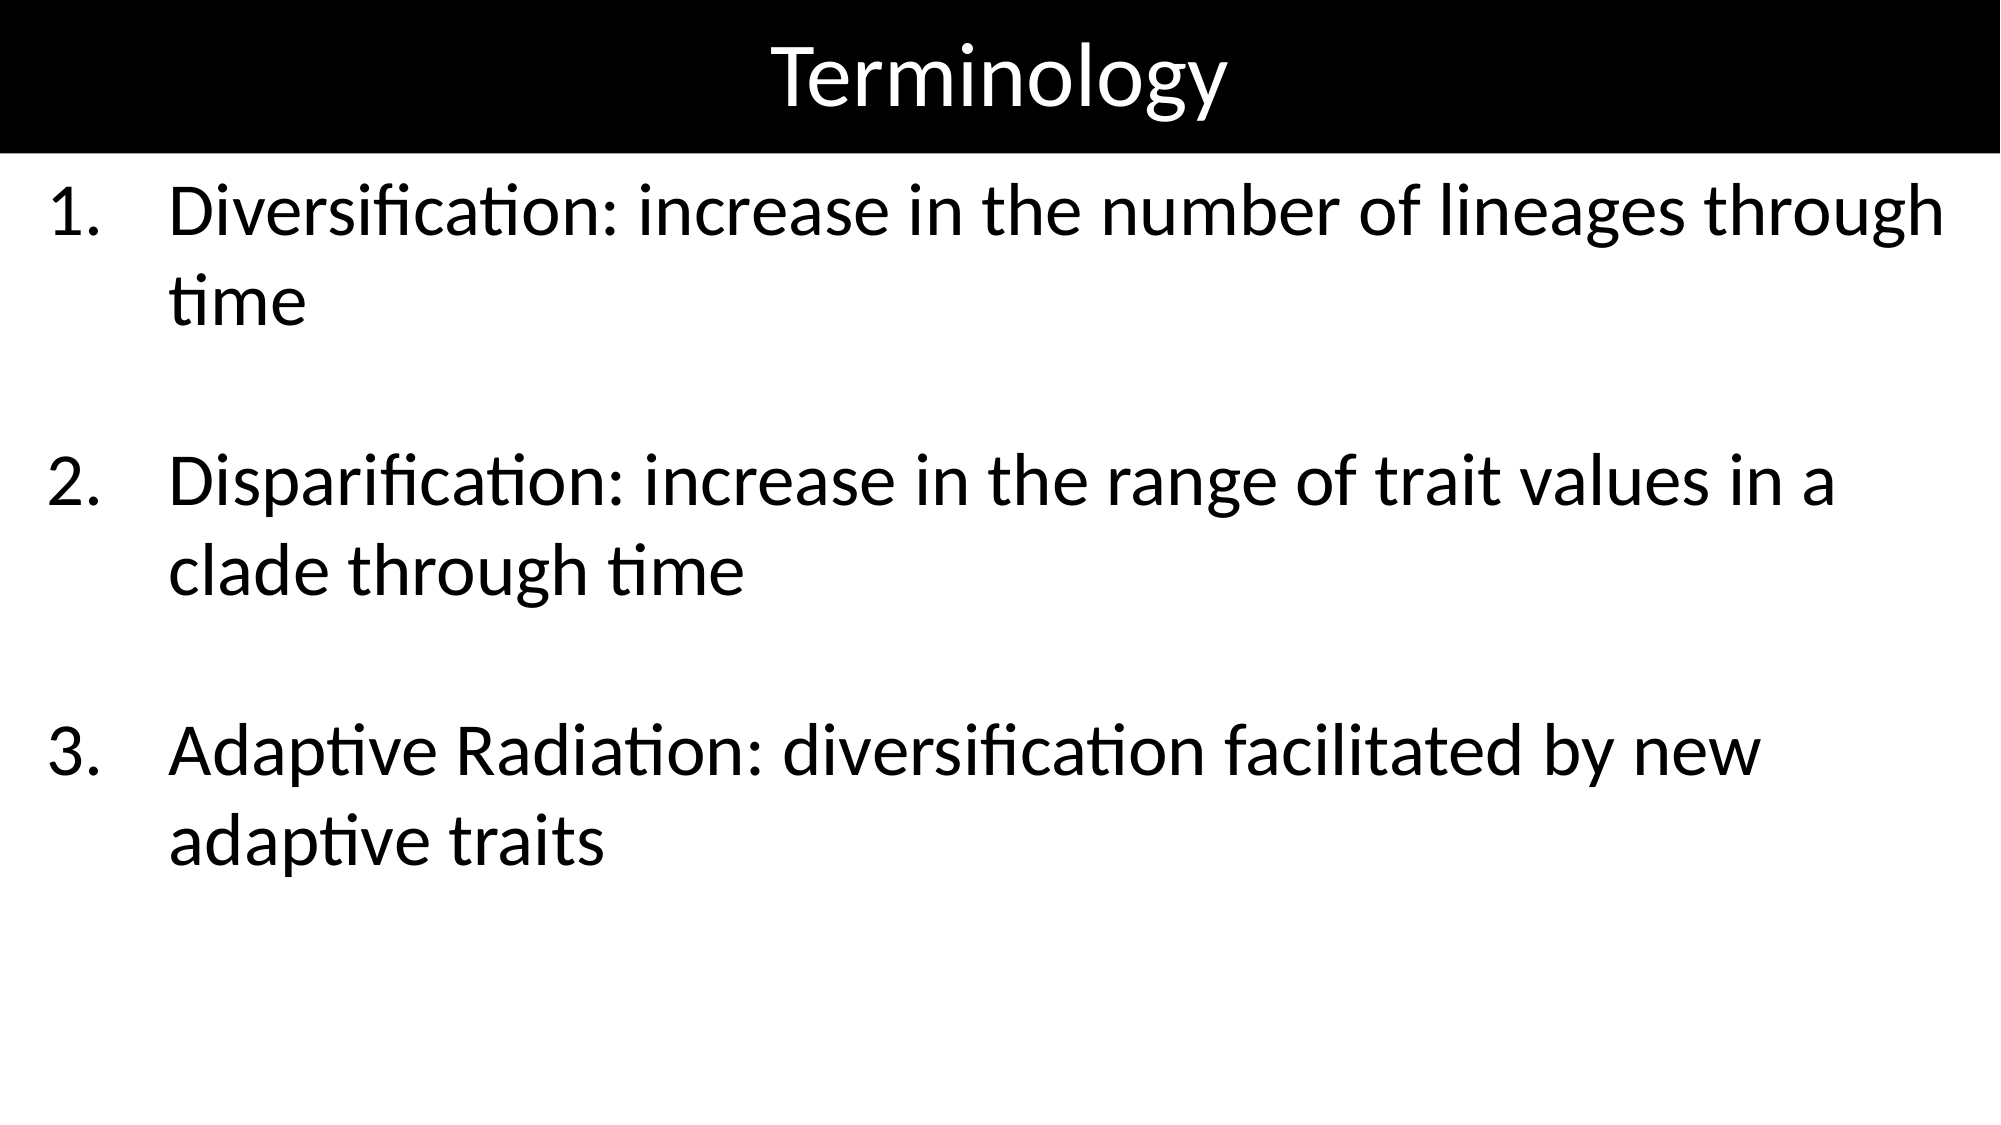

# Terminology
Diversification: increase in the number of lineages through time

Disparification: increase in the range of trait values in a clade through time

Adaptive Radiation: diversification facilitated by new adaptive traits